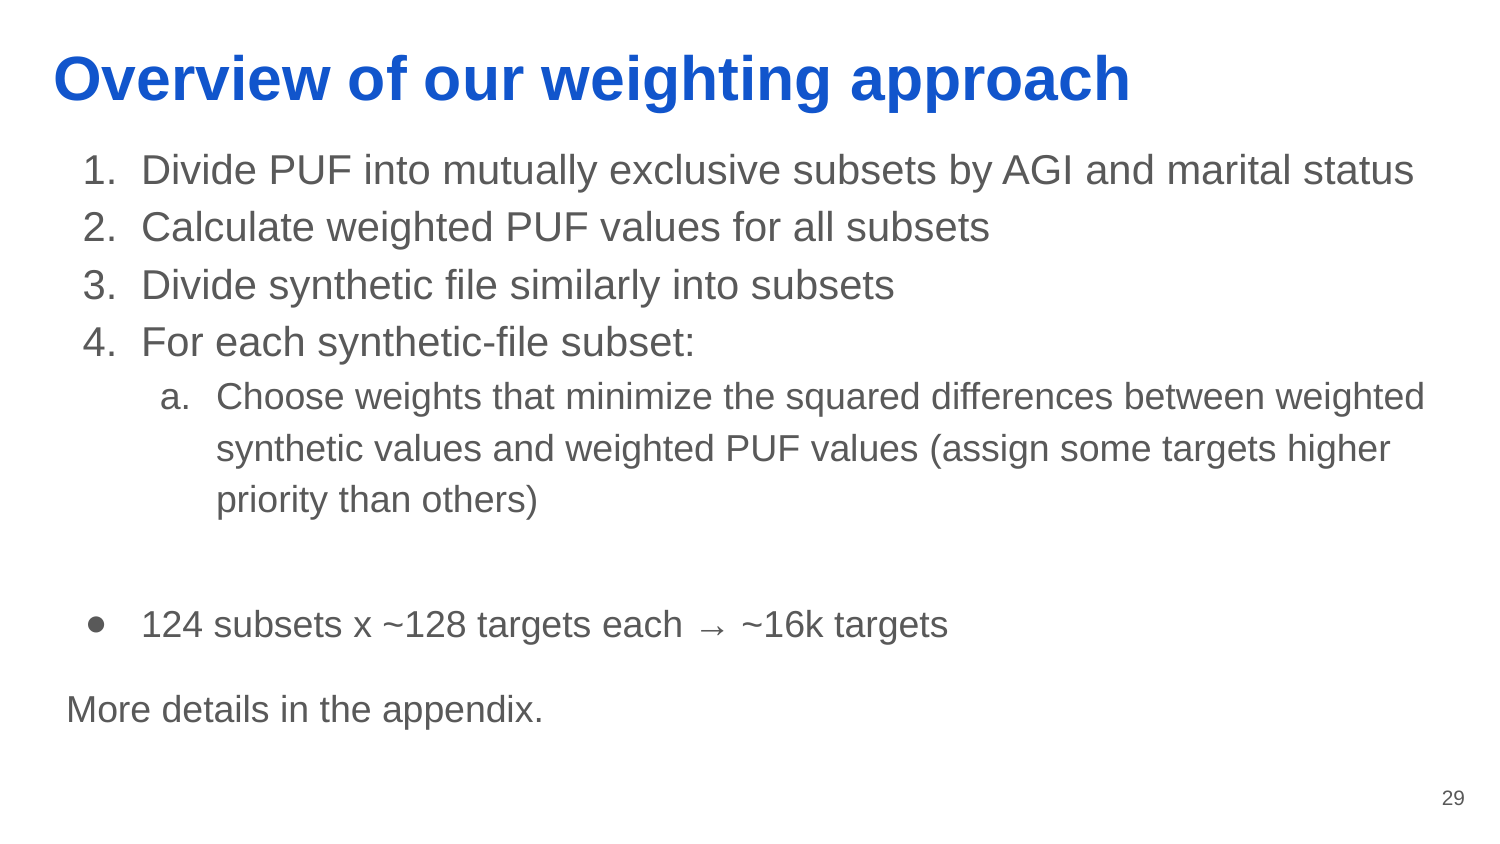

# Overview of our weighting approach
Divide PUF into mutually exclusive subsets by AGI and marital status
Calculate weighted PUF values for all subsets
Divide synthetic file similarly into subsets
For each synthetic-file subset:
Choose weights that minimize the squared differences between weighted synthetic values and weighted PUF values (assign some targets higher priority than others)

124 subsets x ~128 targets each → ~16k targets
More details in the appendix.
29